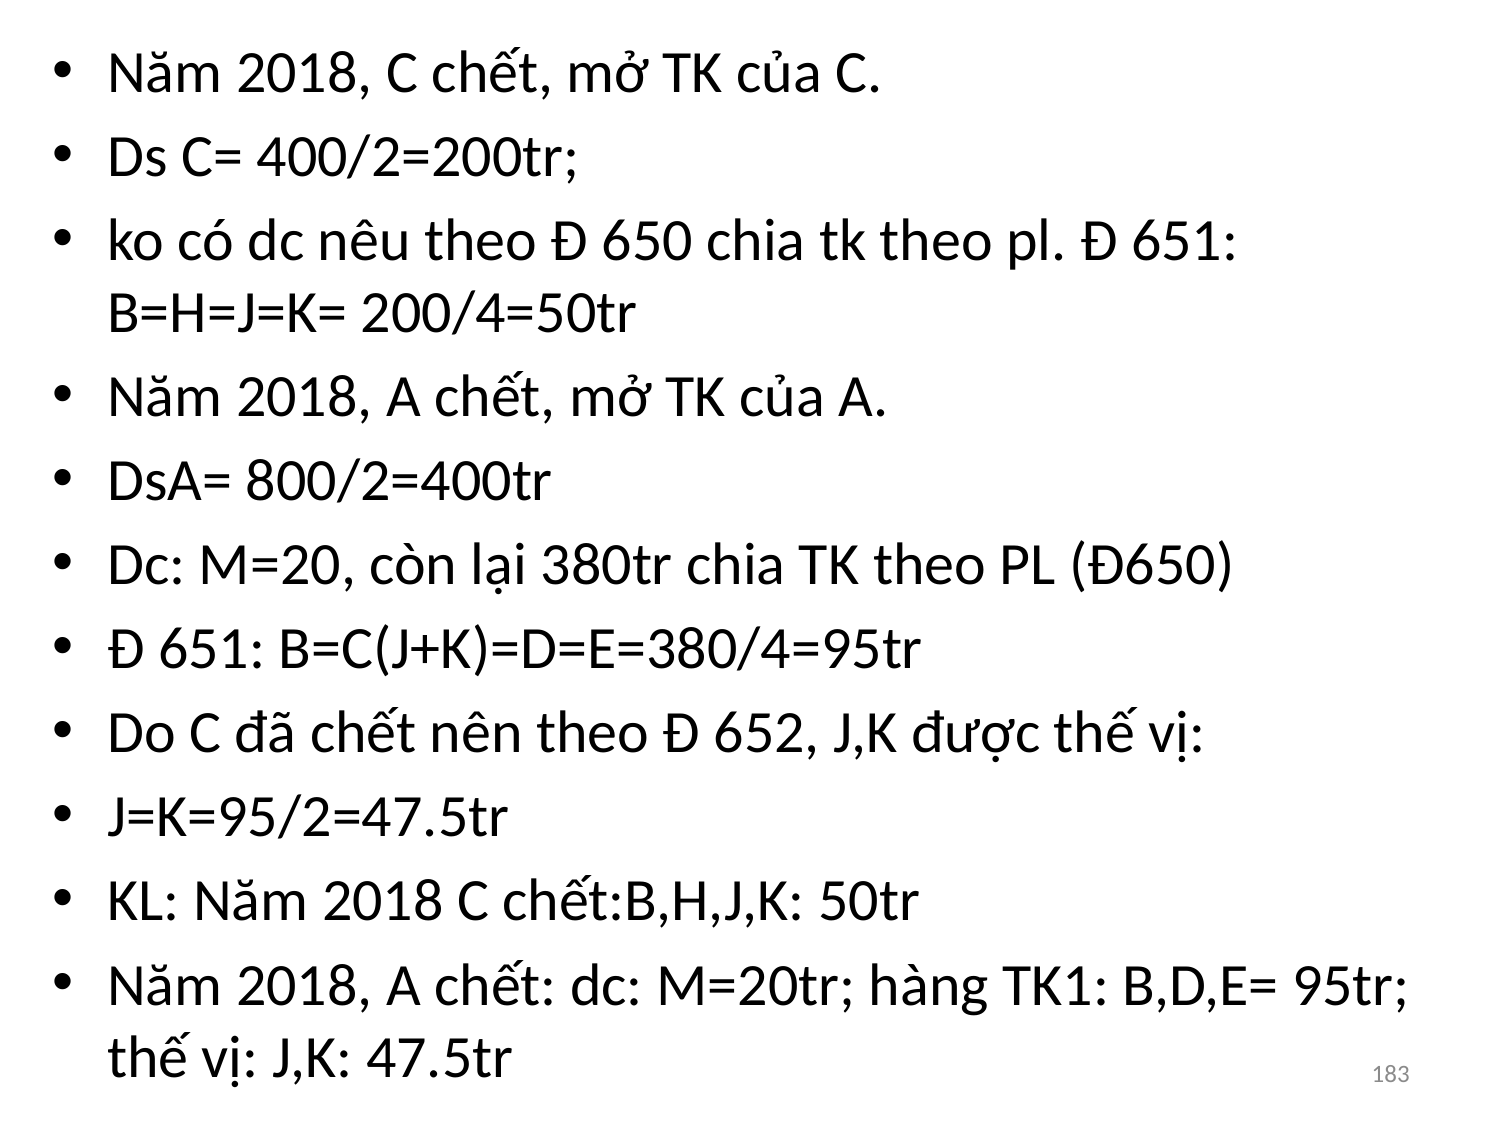

Năm 2018, C chết, mở TK của C.
Ds C= 400/2=200tr;
ko có dc nêu theo Đ 650 chia tk theo pl. Đ 651: B=H=J=K= 200/4=50tr
Năm 2018, A chết, mở TK của A.
DsA= 800/2=400tr
Dc: M=20, còn lại 380tr chia TK theo PL (Đ650)
Đ 651: B=C(J+K)=D=E=380/4=95tr
Do C đã chết nên theo Đ 652, J,K được thế vị:
J=K=95/2=47.5tr
KL: Năm 2018 C chết:B,H,J,K: 50tr
Năm 2018, A chết: dc: M=20tr; hàng TK1: B,D,E= 95tr; thế vị: J,K: 47.5tr
183